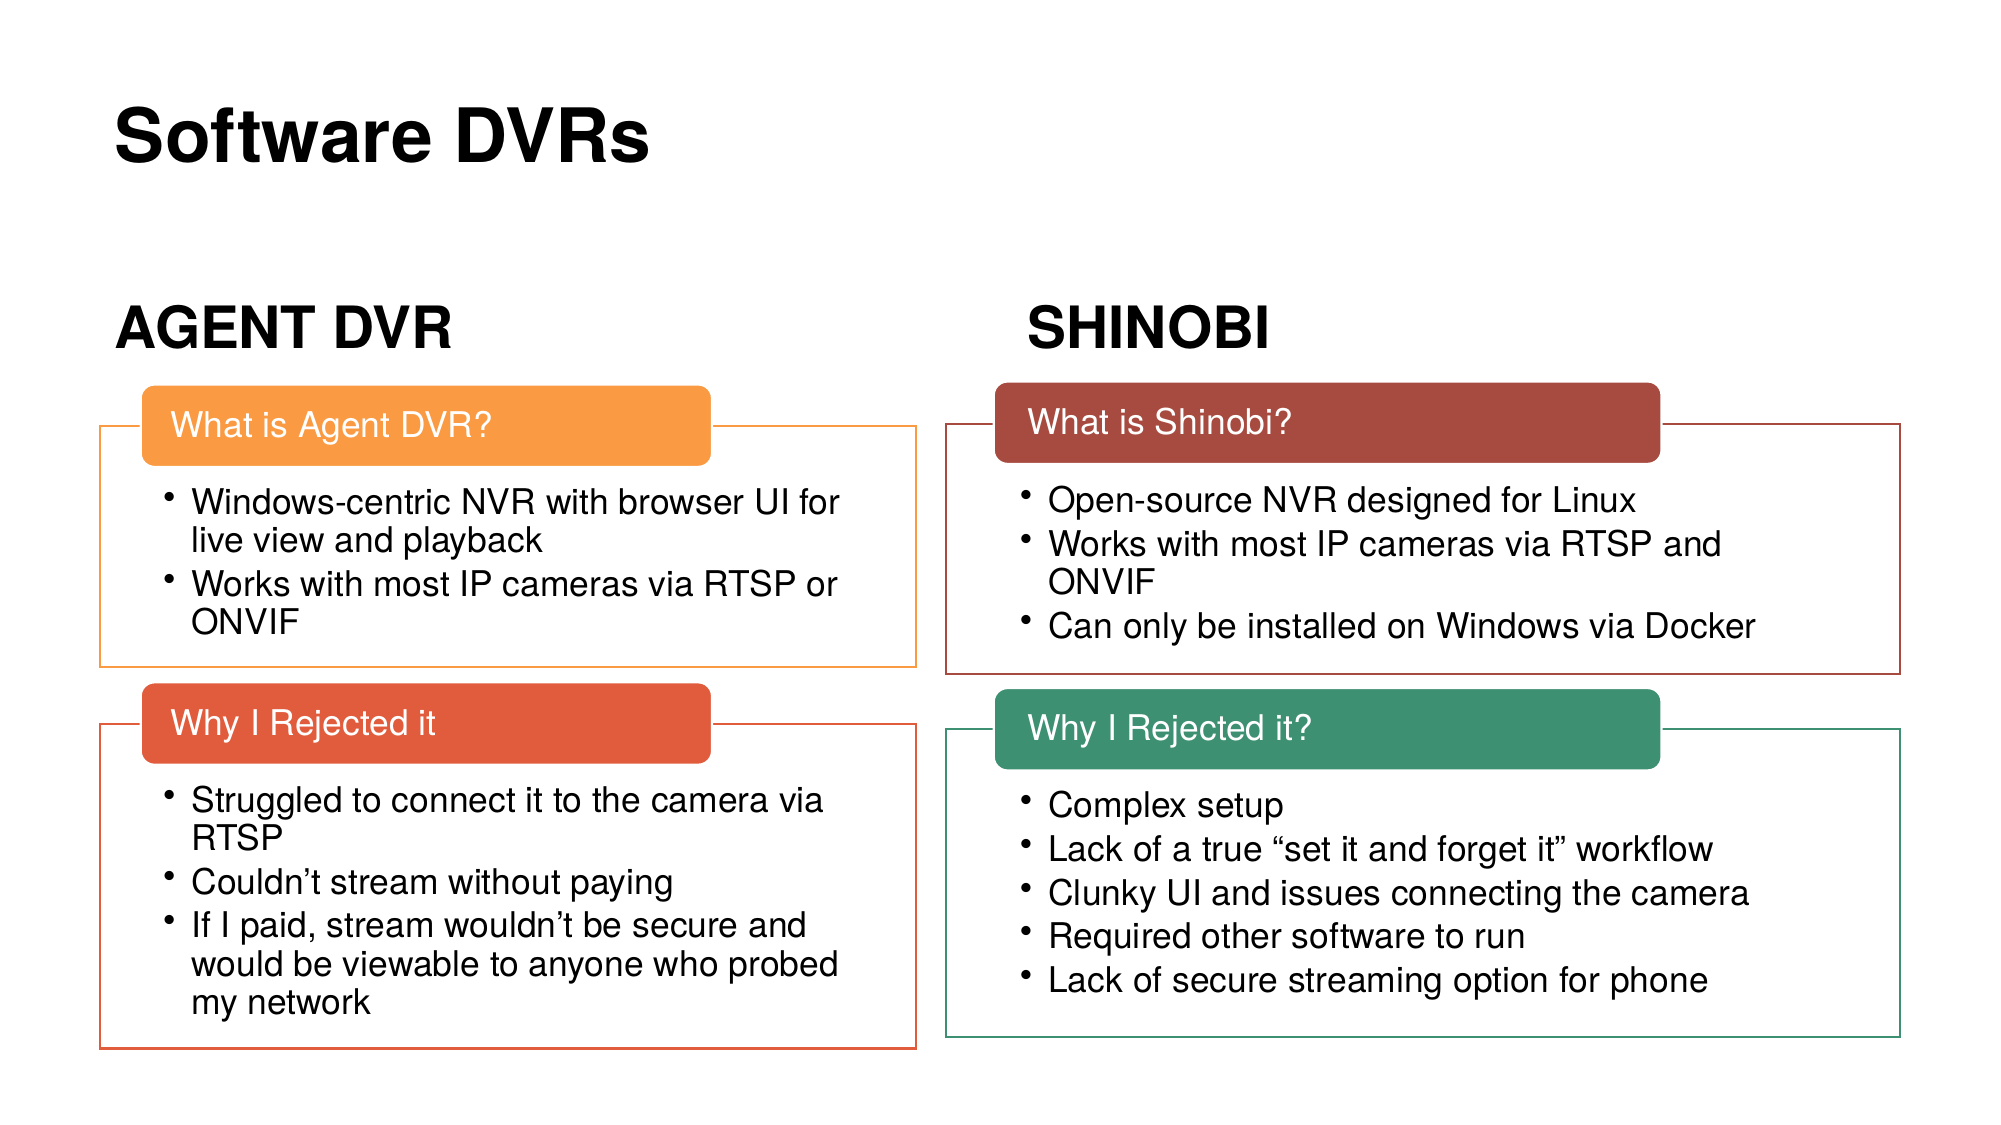

# Software DVRs
Agent DVR
Shinobi
Open-source NVR designed for Linux
Works with most IP cameras via RTSP and ONVIF
Can only be installed on Windows via Docker
What is Shinobi?
Complex setup
Lack of a true “set it and forget it” workflow
Clunky UI and issues connecting the camera
Required other software to run
Lack of secure streaming option for phone
Why I Rejected it?
Windows-centric NVR with browser UI for live view and playback
Works with most IP cameras via RTSP or ONVIF
What is Agent DVR?
Struggled to connect it to the camera via RTSP
Couldn’t stream without paying
If I paid, stream wouldn’t be secure and would be viewable to anyone who probed my network
Why I Rejected it